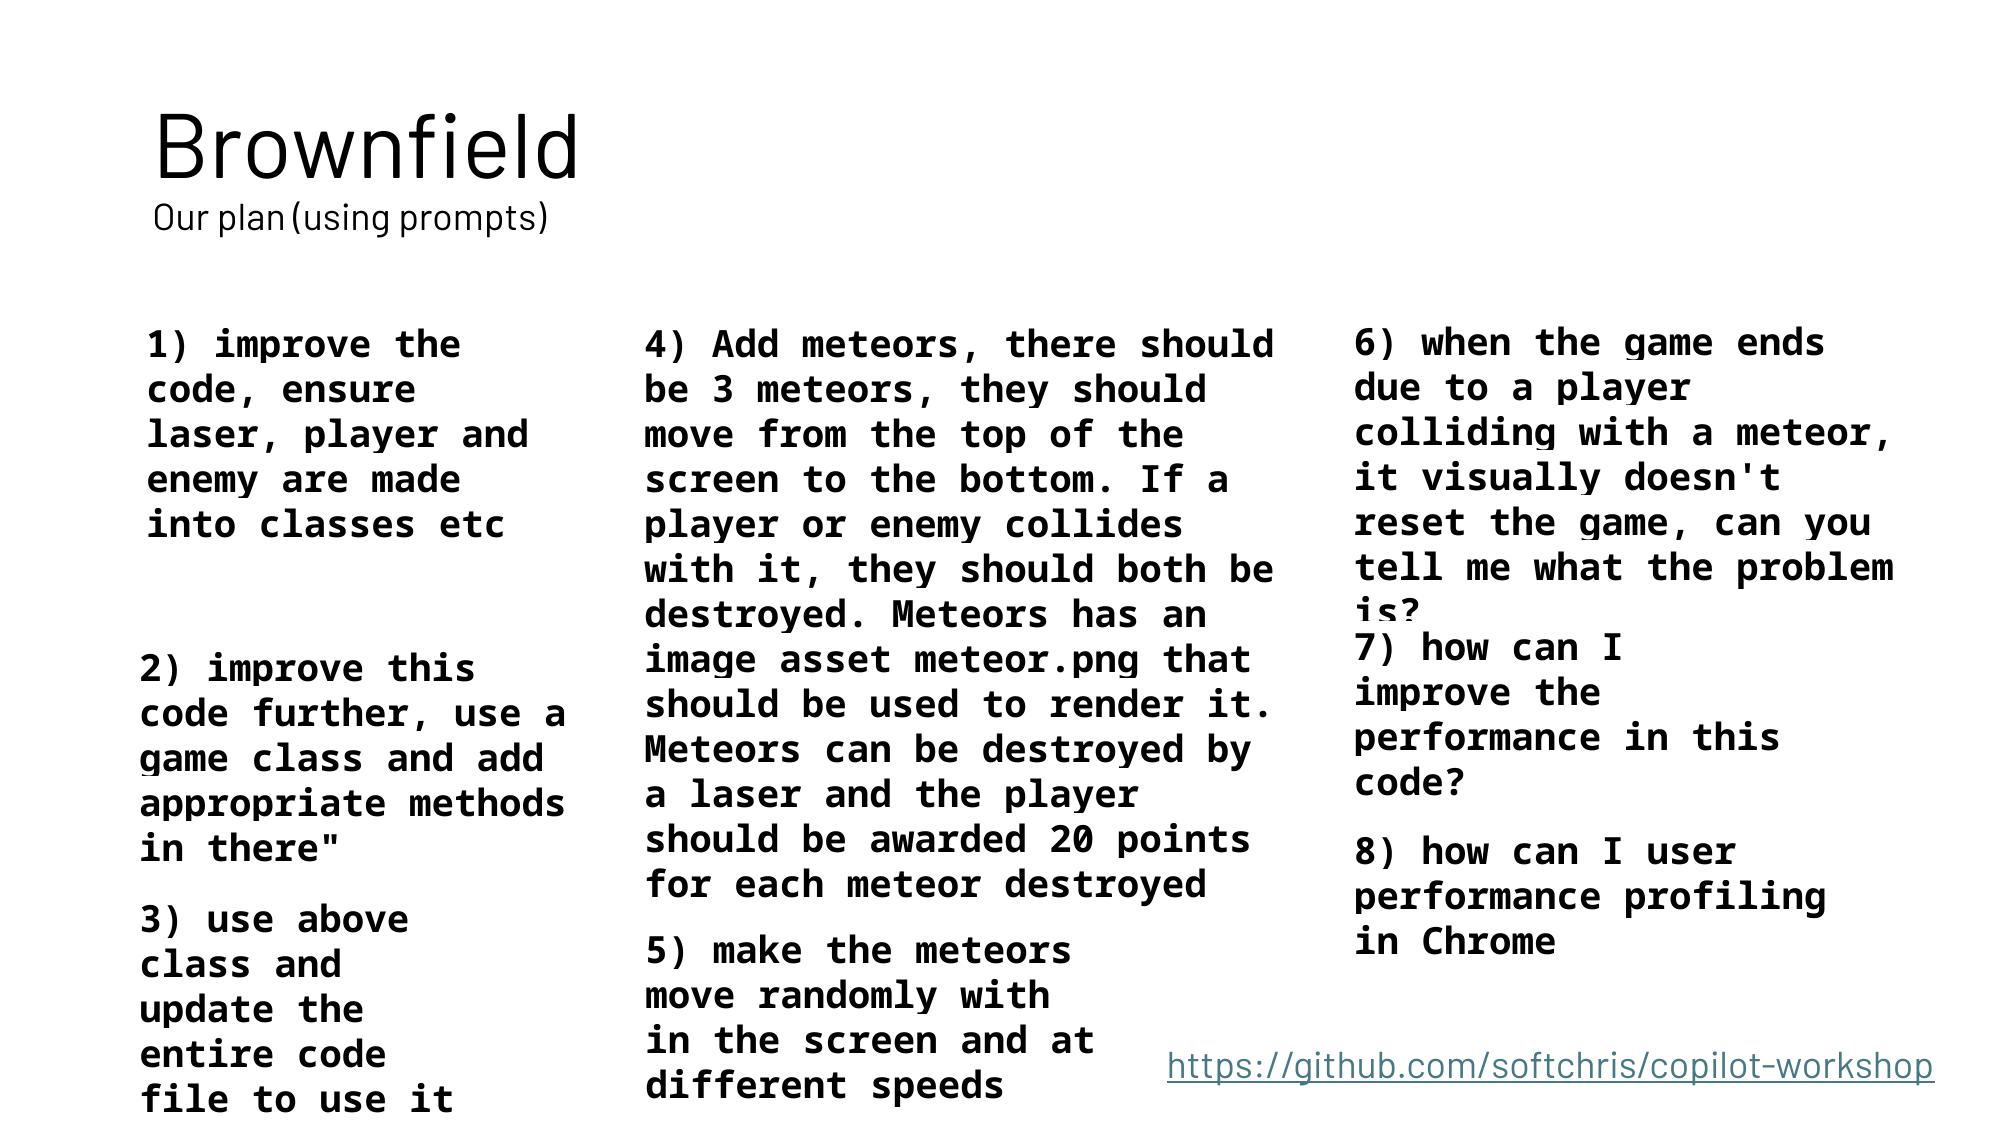

# Brownfield Our plan (using prompts)
6) when the game ends due to a player colliding with a meteor, it visually doesn't reset the game, can you tell me what the problem is?
1) improve the code, ensure laser, player and enemy are made into classes etc
4) Add meteors, there should be 3 meteors, they should move from the top of the screen to the bottom. If a player or enemy collides with it, they should both be destroyed. Meteors has an image asset meteor.png that should be used to render it. Meteors can be destroyed by a laser and the player should be awarded 20 points for each meteor destroyed
7) how can I improve the performance in this code?
2) improve this code further, use a game class and add appropriate methods in there"
8) how can I user performance profiling in Chrome
3) use above class and update the entire code file to use it
5) make the meteors move randomly with in the screen and at different speeds
https://github.com/softchris/copilot-workshop